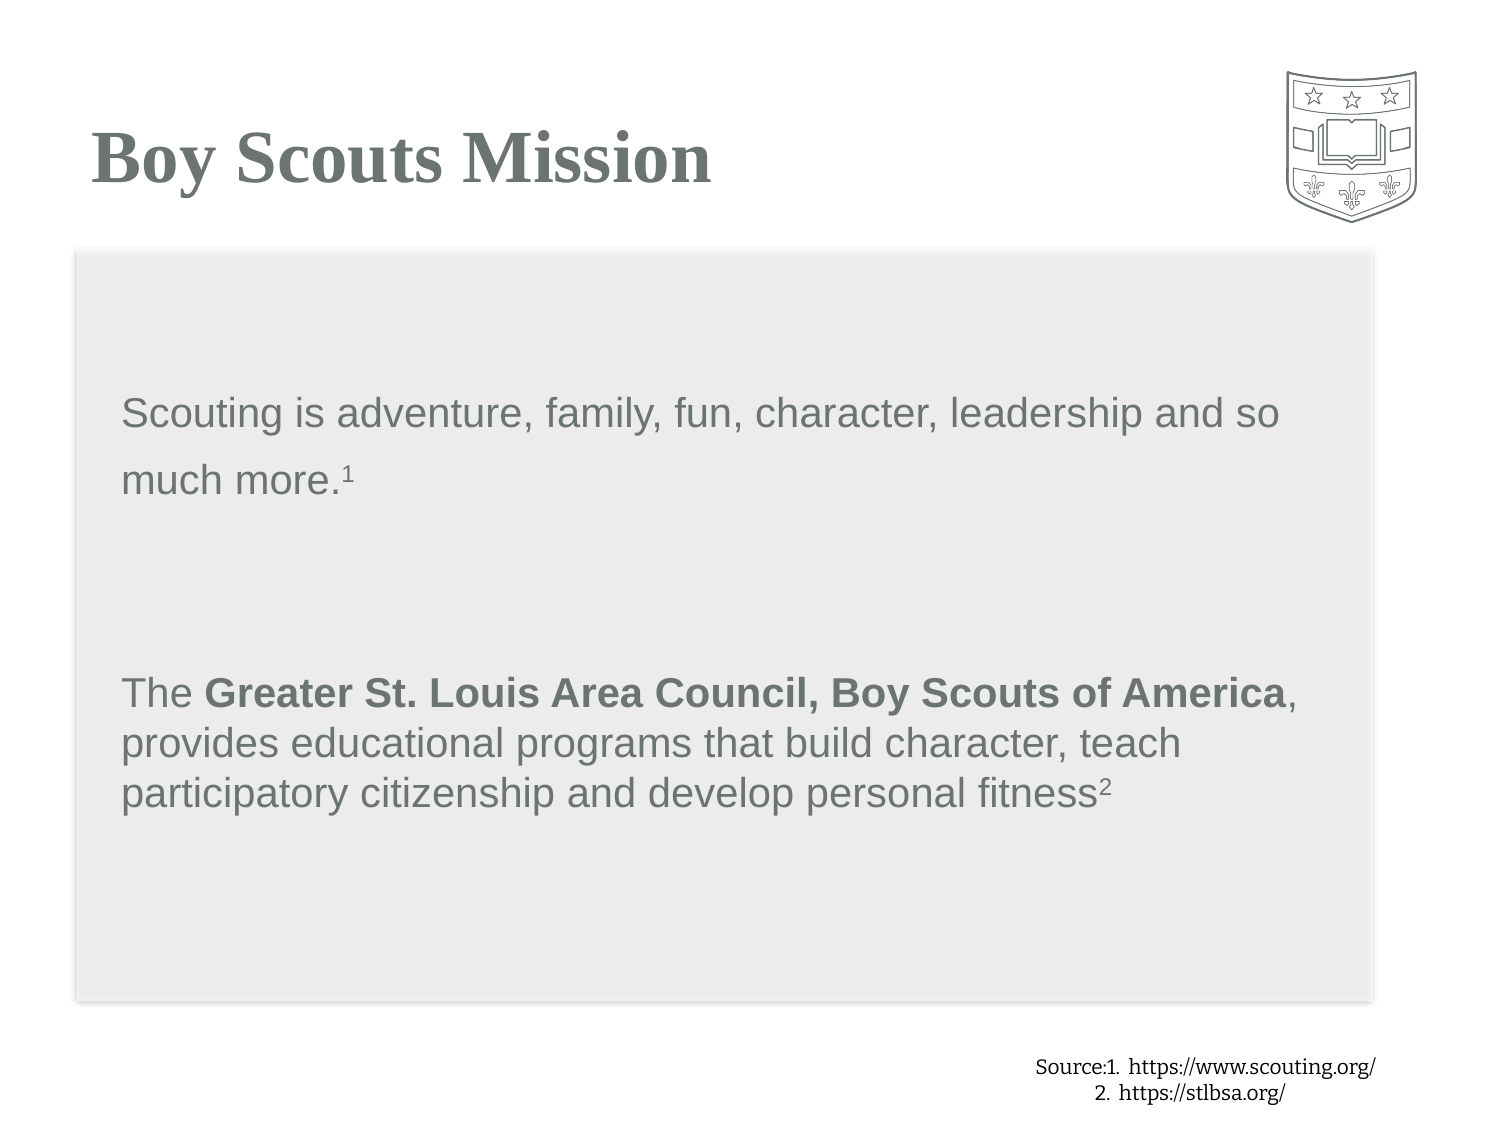

# Boy Scouts Mission

Scouting is adventure, family, fun, character, leadership and so much more.1

The Greater St. Louis Area Council, Boy Scouts of America, provides educational programs that build character, teach participatory citizenship and develop personal fitness2
Source:1.  https://www.scouting.org/
              2.  https://stlbsa.org/